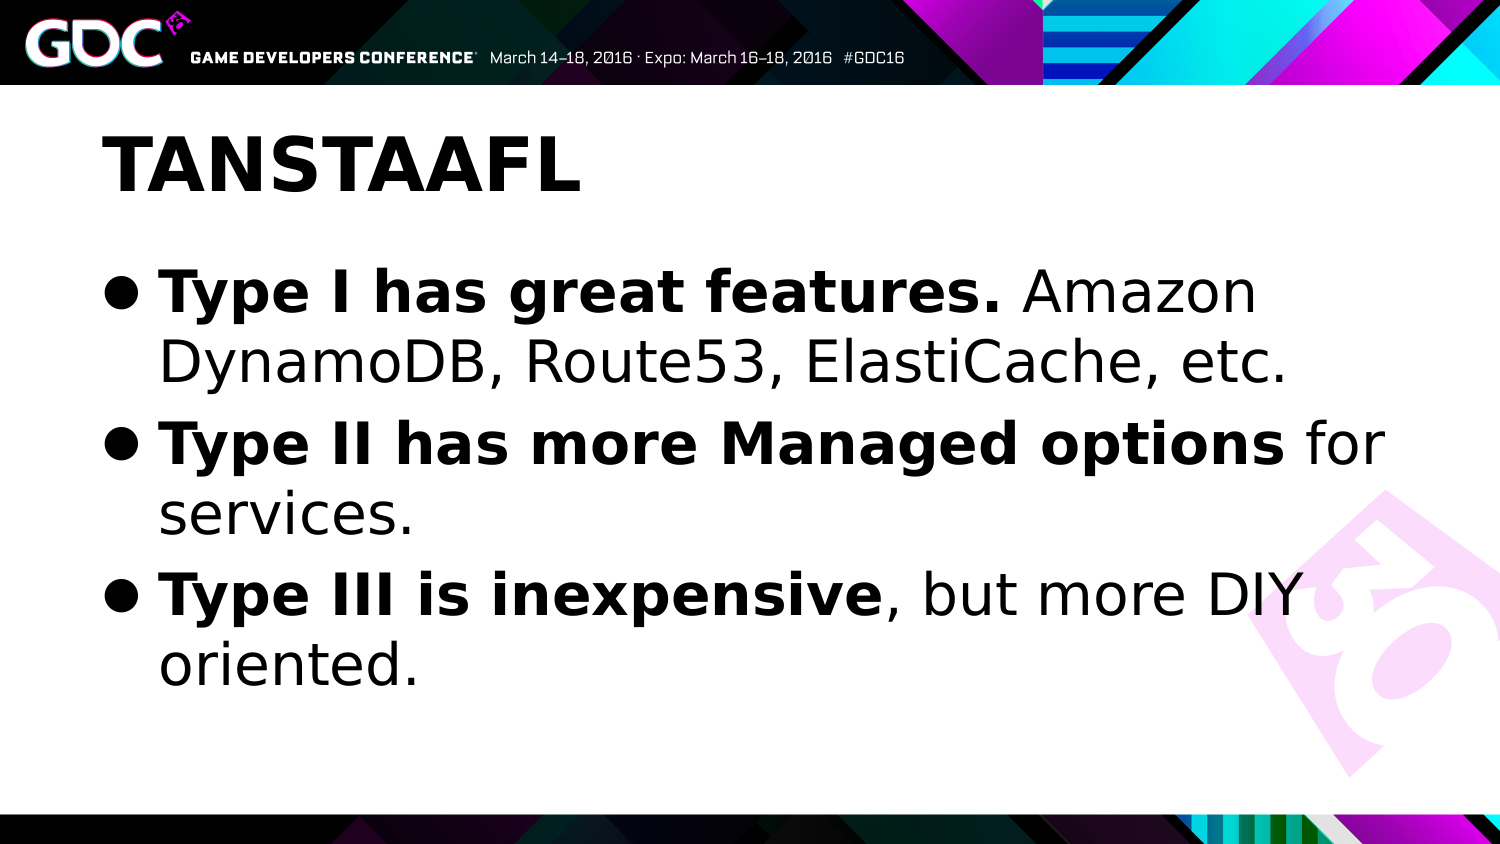

# TANSTAAFL
Type I has great features. Amazon DynamoDB, Route53, ElastiCache, etc.
Type II has more Managed options for services.
Type III is inexpensive, but more DIY oriented.